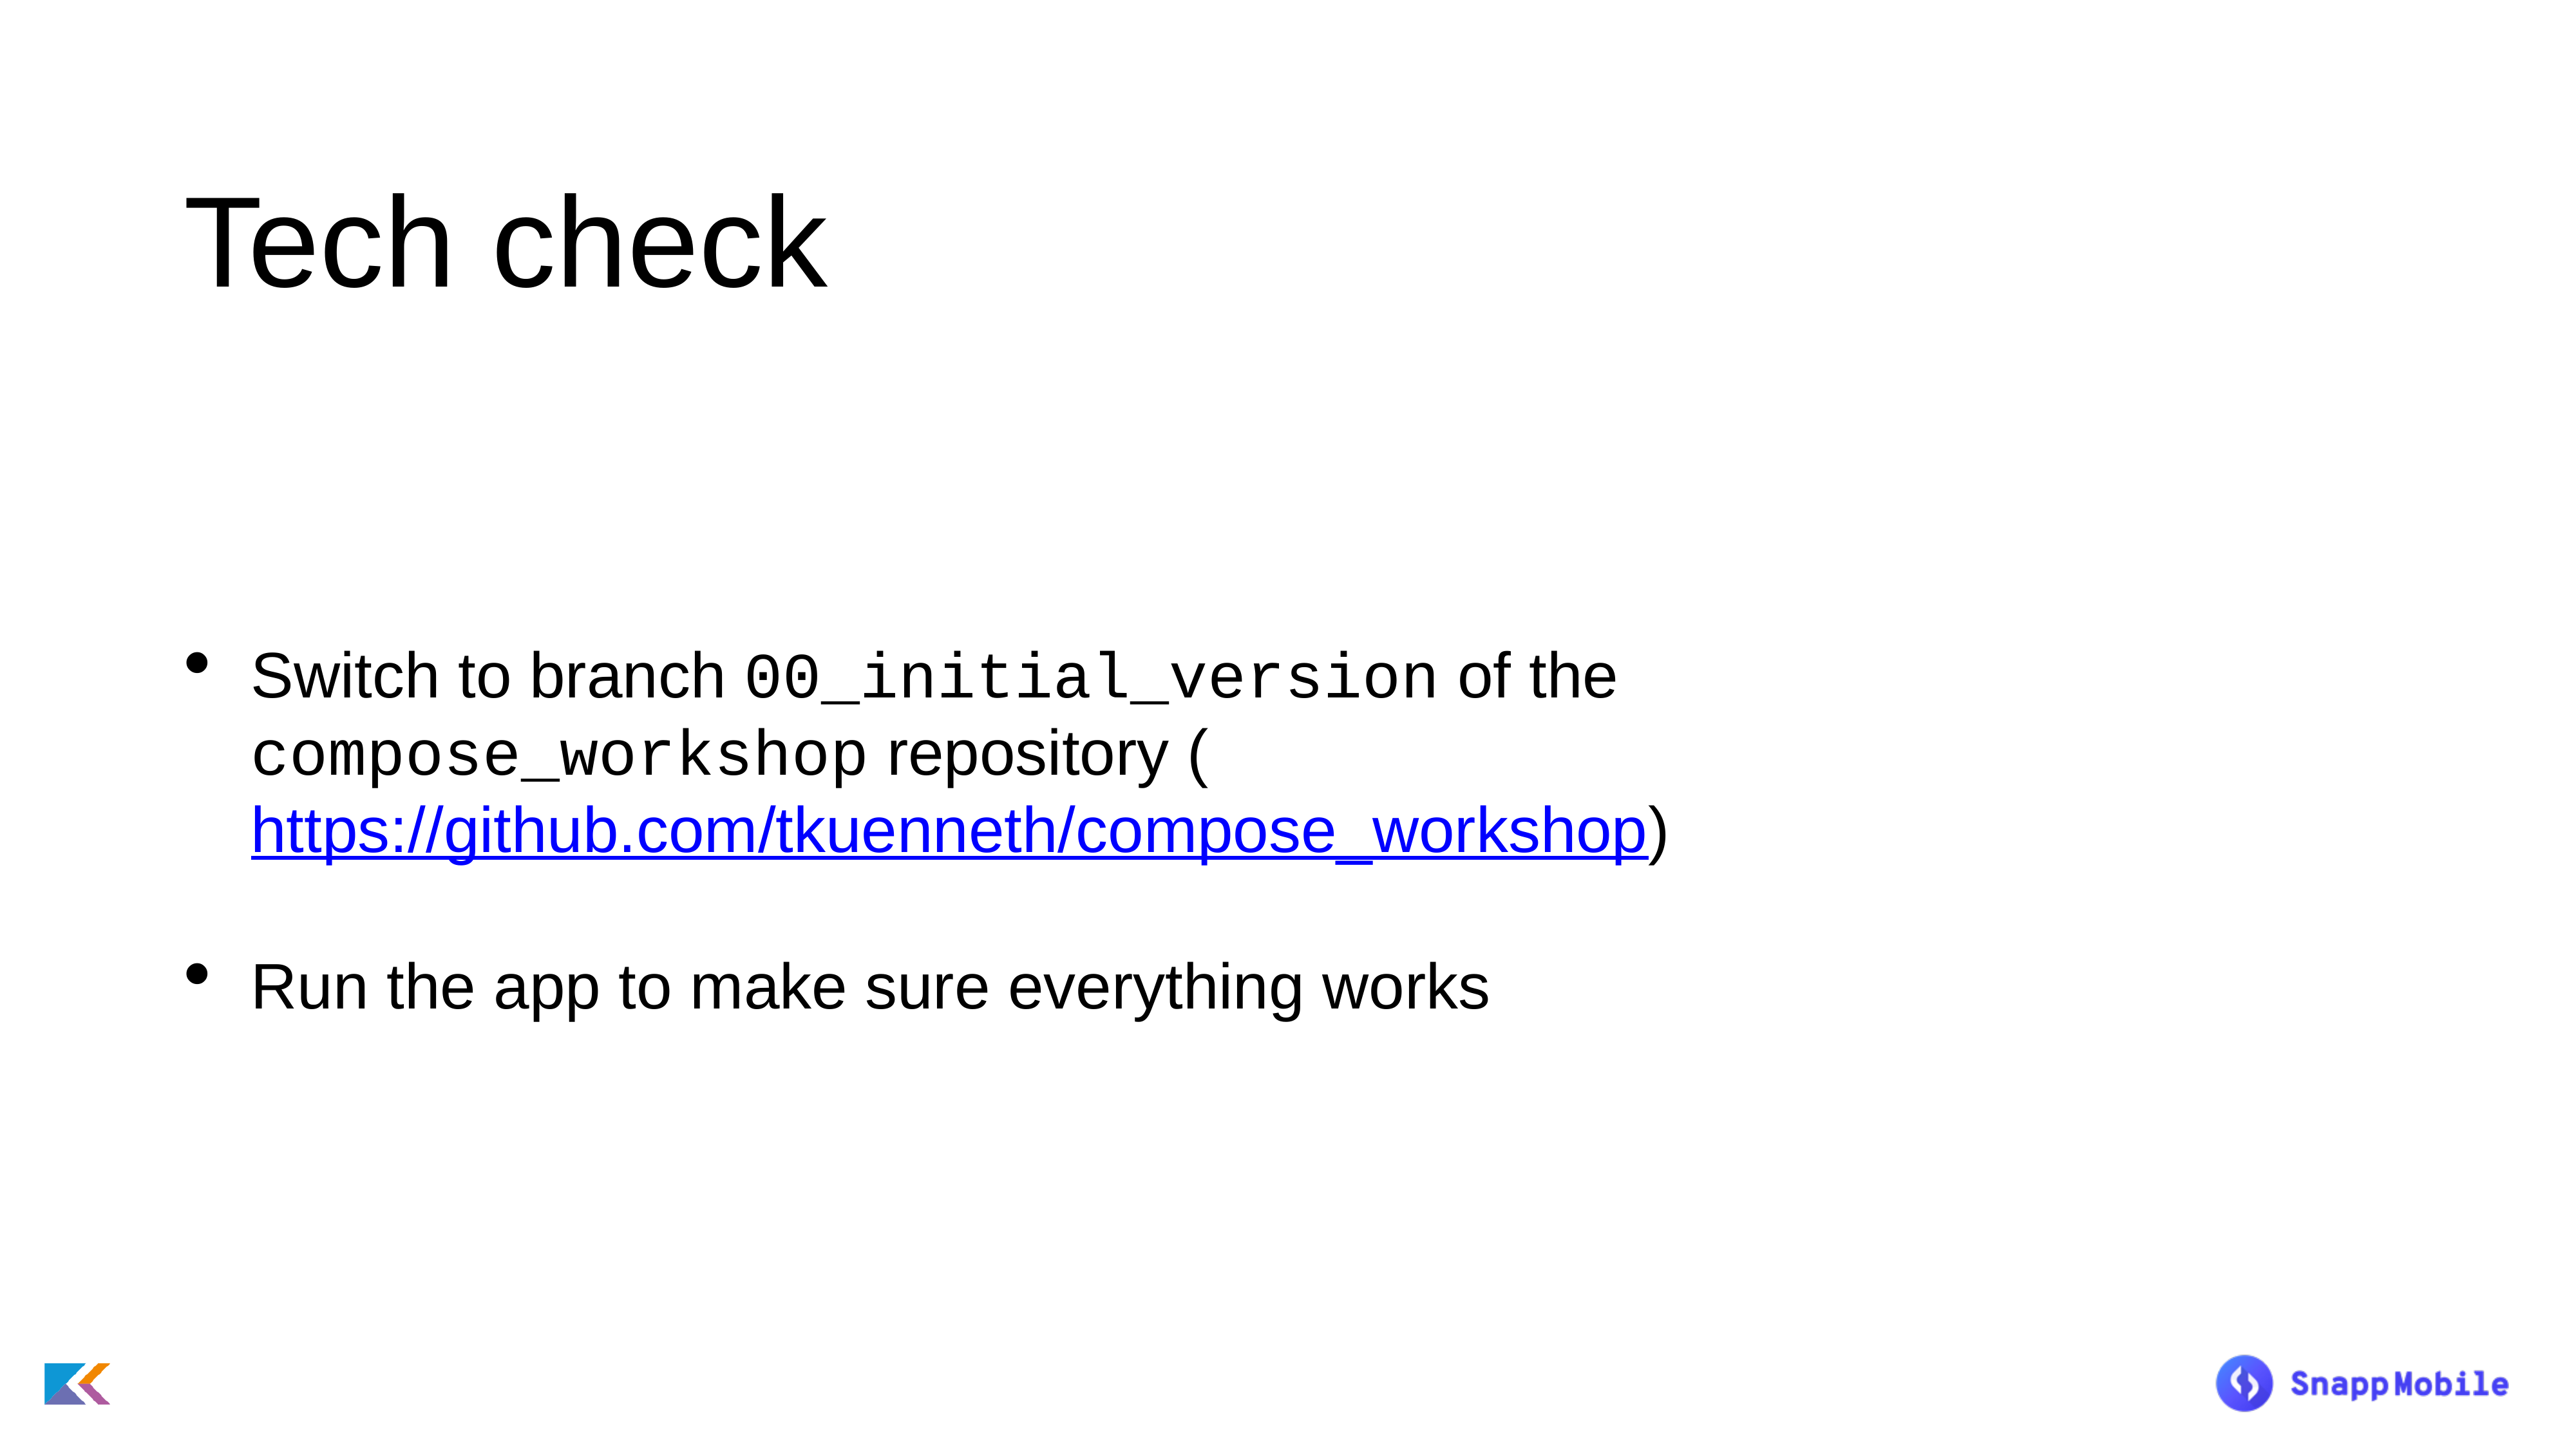

# Tech check
Switch to branch 00_initial_version of the compose_workshop repository (https://github.com/tkuenneth/compose_workshop)
Run the app to make sure everything works